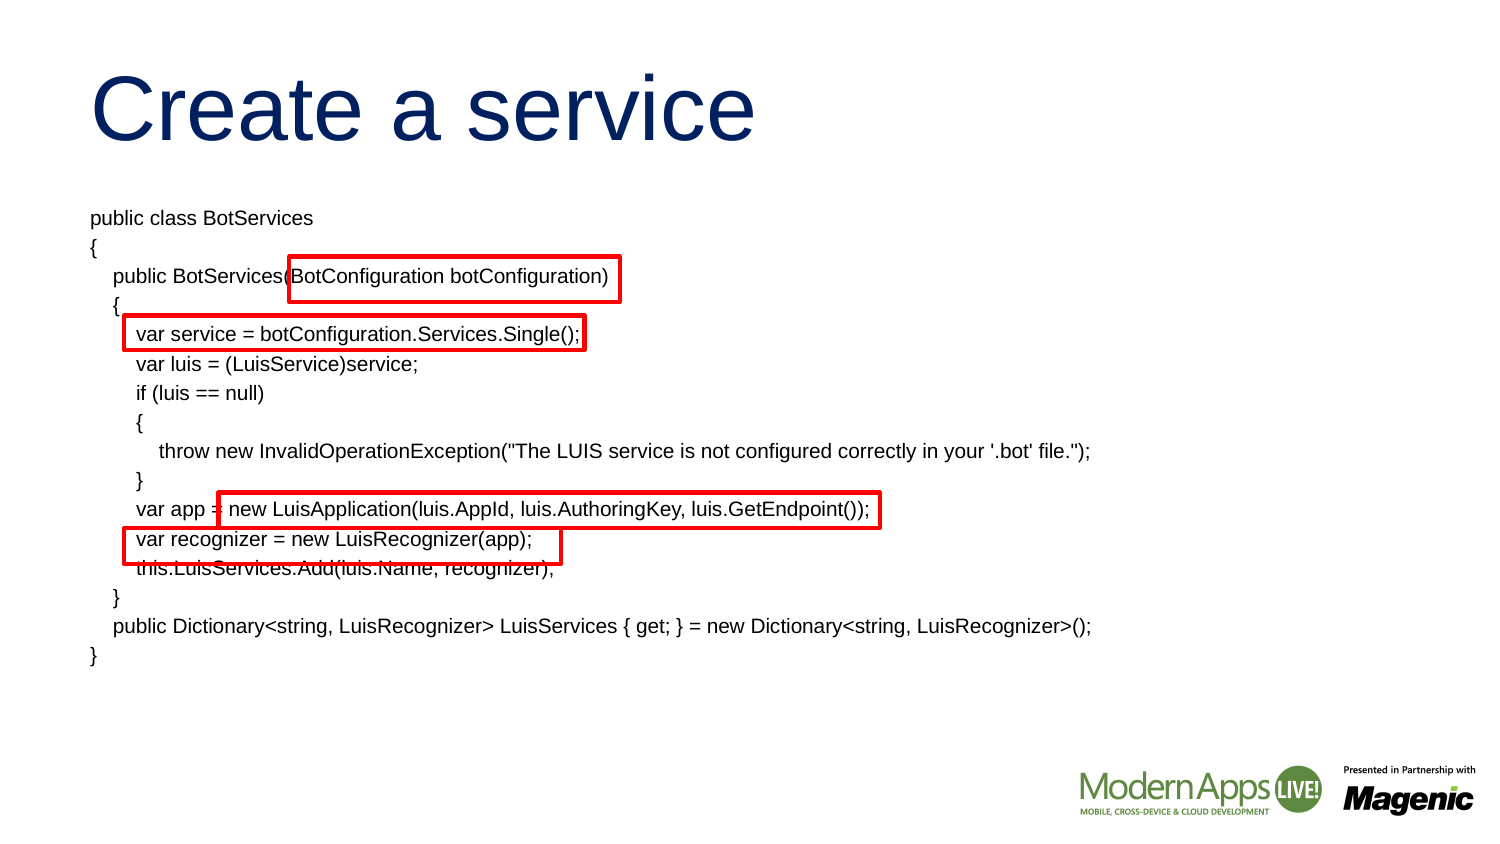

# Create a service
public class BotServices
{
    public BotServices(BotConfiguration botConfiguration)
    {
        var service = botConfiguration.Services.Single();
        var luis = (LuisService)service;
        if (luis == null)
        {
            throw new InvalidOperationException("The LUIS service is not configured correctly in your '.bot' file.");
        }
        var app = new LuisApplication(luis.AppId, luis.AuthoringKey, luis.GetEndpoint());
        var recognizer = new LuisRecognizer(app);
        this.LuisServices.Add(luis.Name, recognizer);
    }
    public Dictionary<string, LuisRecognizer> LuisServices { get; } = new Dictionary<string, LuisRecognizer>();
}